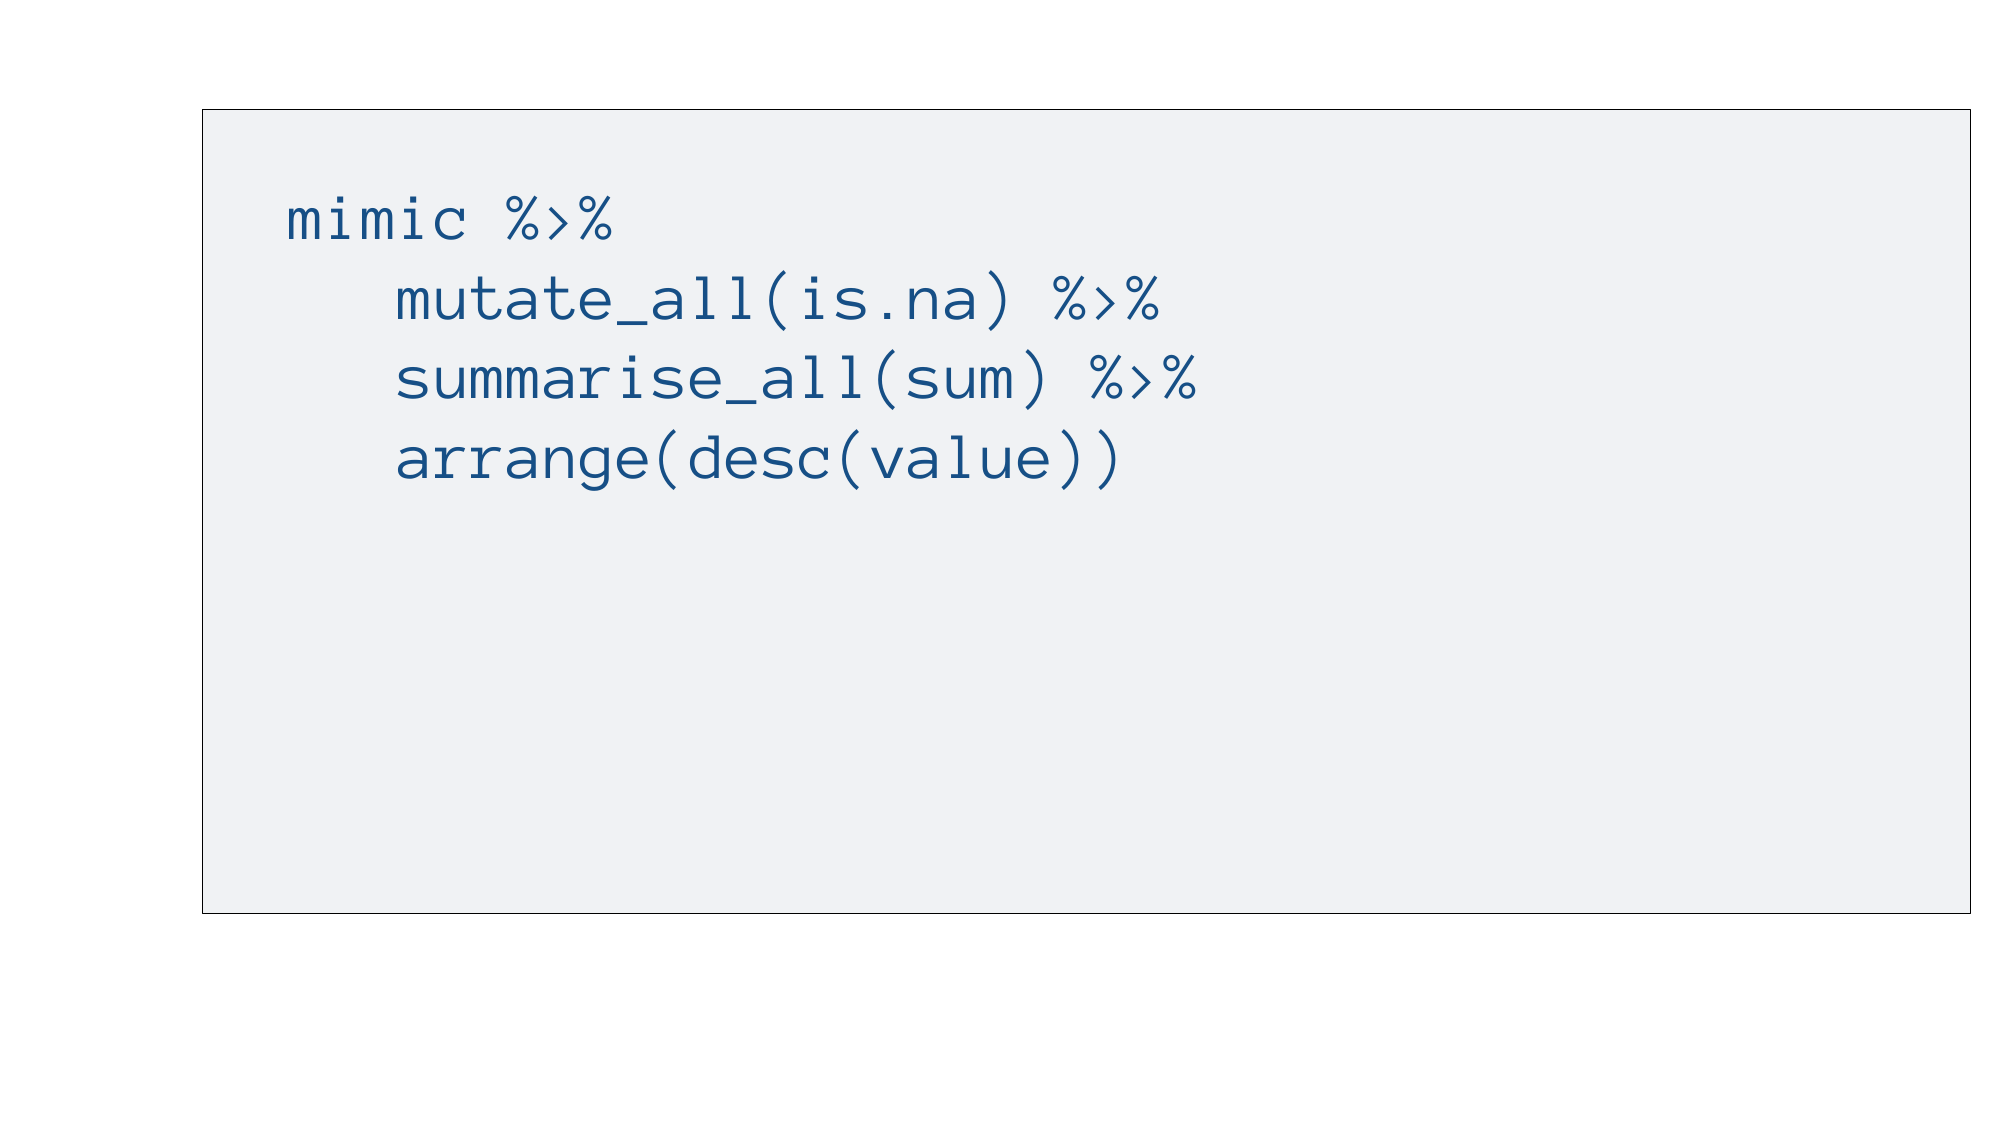

mimic %>%
   mutate_all(is.na) %>%
   summarise_all(sum) %>%
   arrange(desc(value))